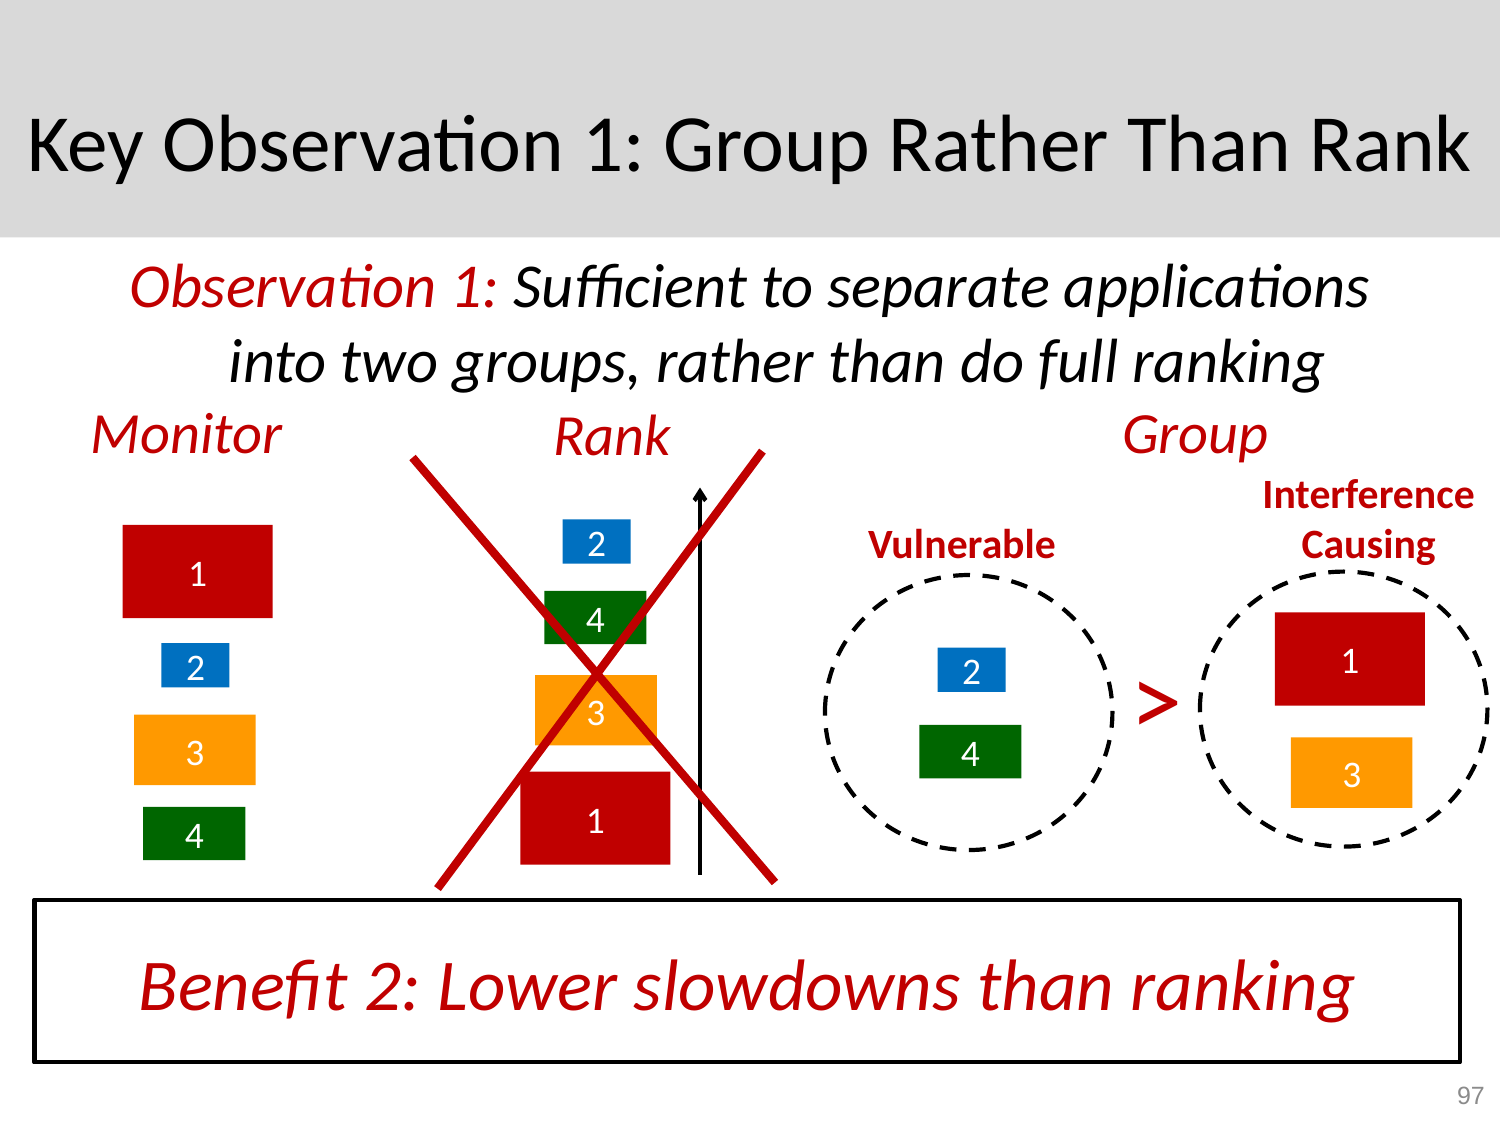

# Key Observation 1: Group Rather Than Rank
Observation 1: Sufficient to separate applications into two groups, rather than do full ranking

Monitor
Group
Rank
Interference
Causing
Vulnerable
2
1

4
1
>
2
2
3
3
4
3
1
4
Benefit 1: Low complexity compared to ranking
Benefit 2: Lower slowdowns than ranking
97